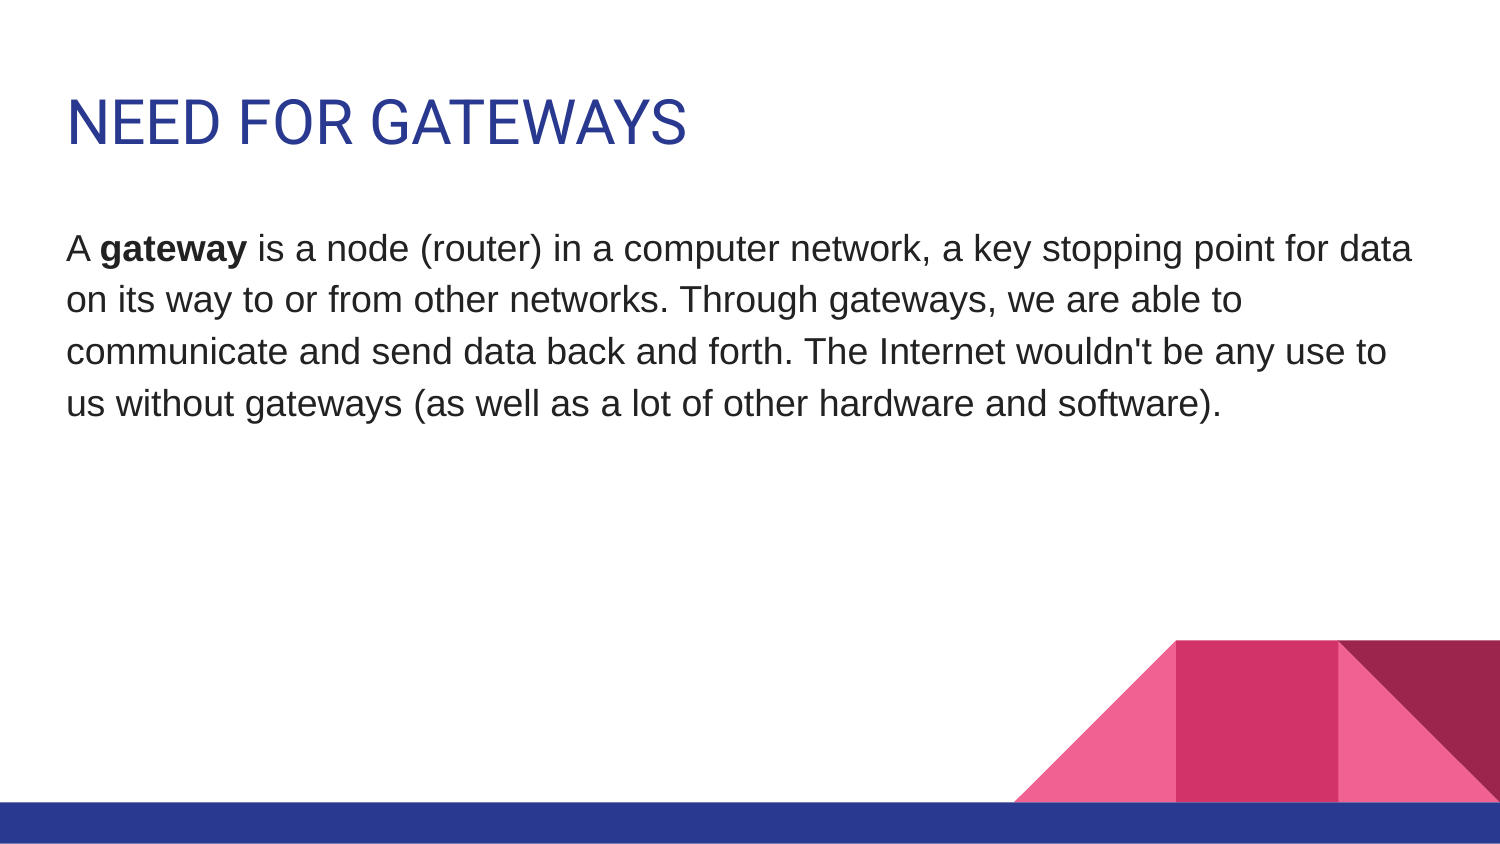

# NEED FOR GATEWAYS
A gateway is a node (router) in a computer network, a key stopping point for data on its way to or from other networks. Through gateways, we are able to communicate and send data back and forth. The Internet wouldn't be any use to us without gateways (as well as a lot of other hardware and software).